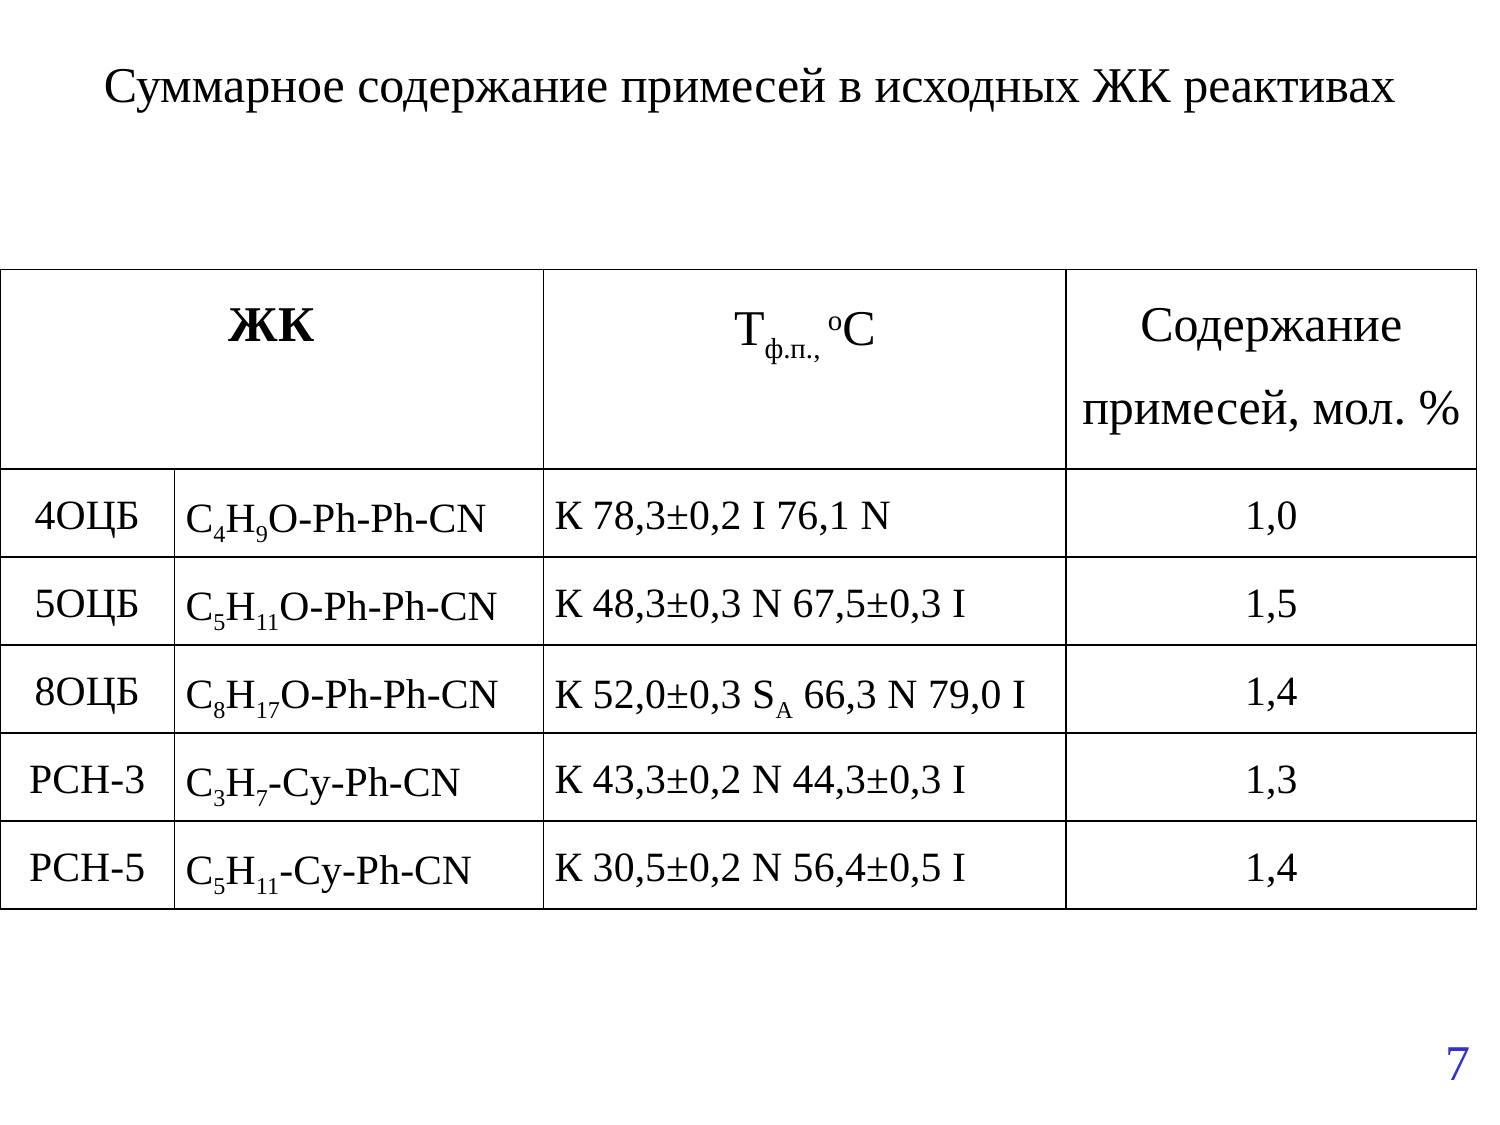

# Суммарное содержание примесей в исходных ЖК реактивах
| ЖК |  | Тф.п., оС | Содержание примесей, мол. % |
| --- | --- | --- | --- |
| 4ОЦБ | С4Н9O-Ph-Ph-СN | К 78,3±0,2 I 76,1 N | 1,0 |
| 5ОЦБ | С5Н11O-Ph-Ph-СN | К 48,3±0,3 N 67,5±0,3 I | 1,5 |
| 8ОЦБ | С8Н17O-Ph-Ph-СN | К 52,0±0,3 SA 66,3 N 79,0 I | 1,4 |
| PCH-3 | С3Н7-Cy-Ph-СN | К 43,3±0,2 N 44,3±0,3 I | 1,3 |
| PCH-5 | С5Н11-Cy-Ph-СN | К 30,5±0,2 N 56,4±0,5 I | 1,4 |